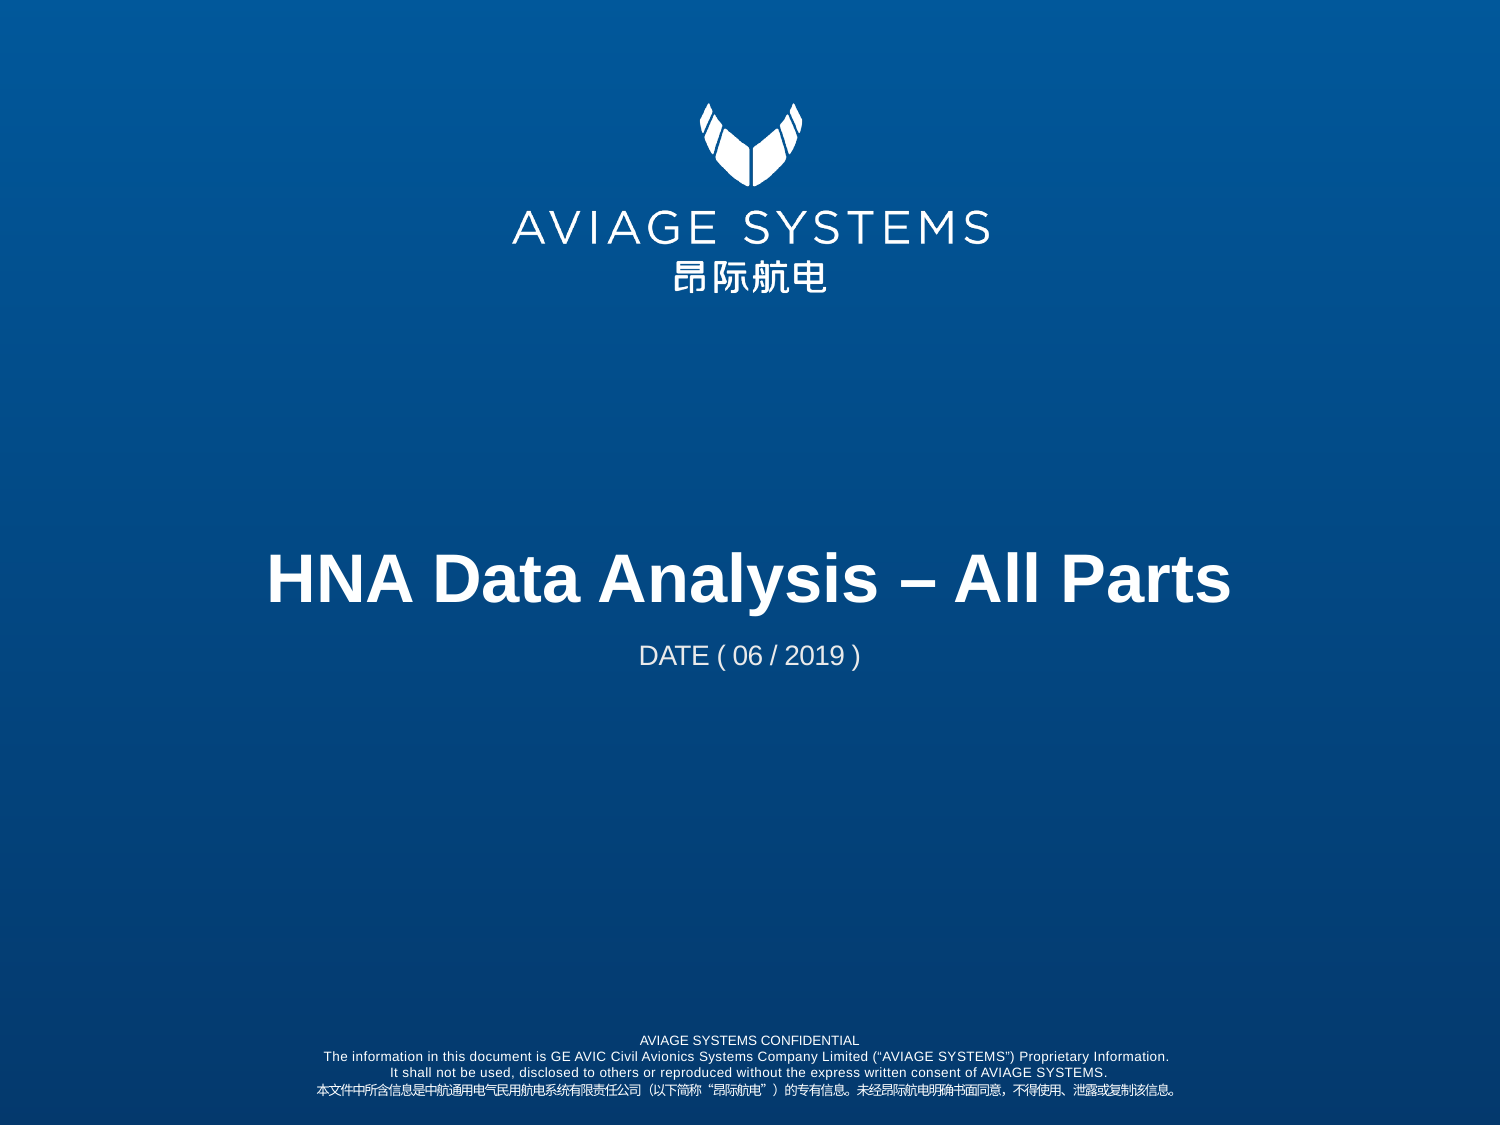

# HNA Data Analysis – All Parts
DATE ( 06 / 2019 )